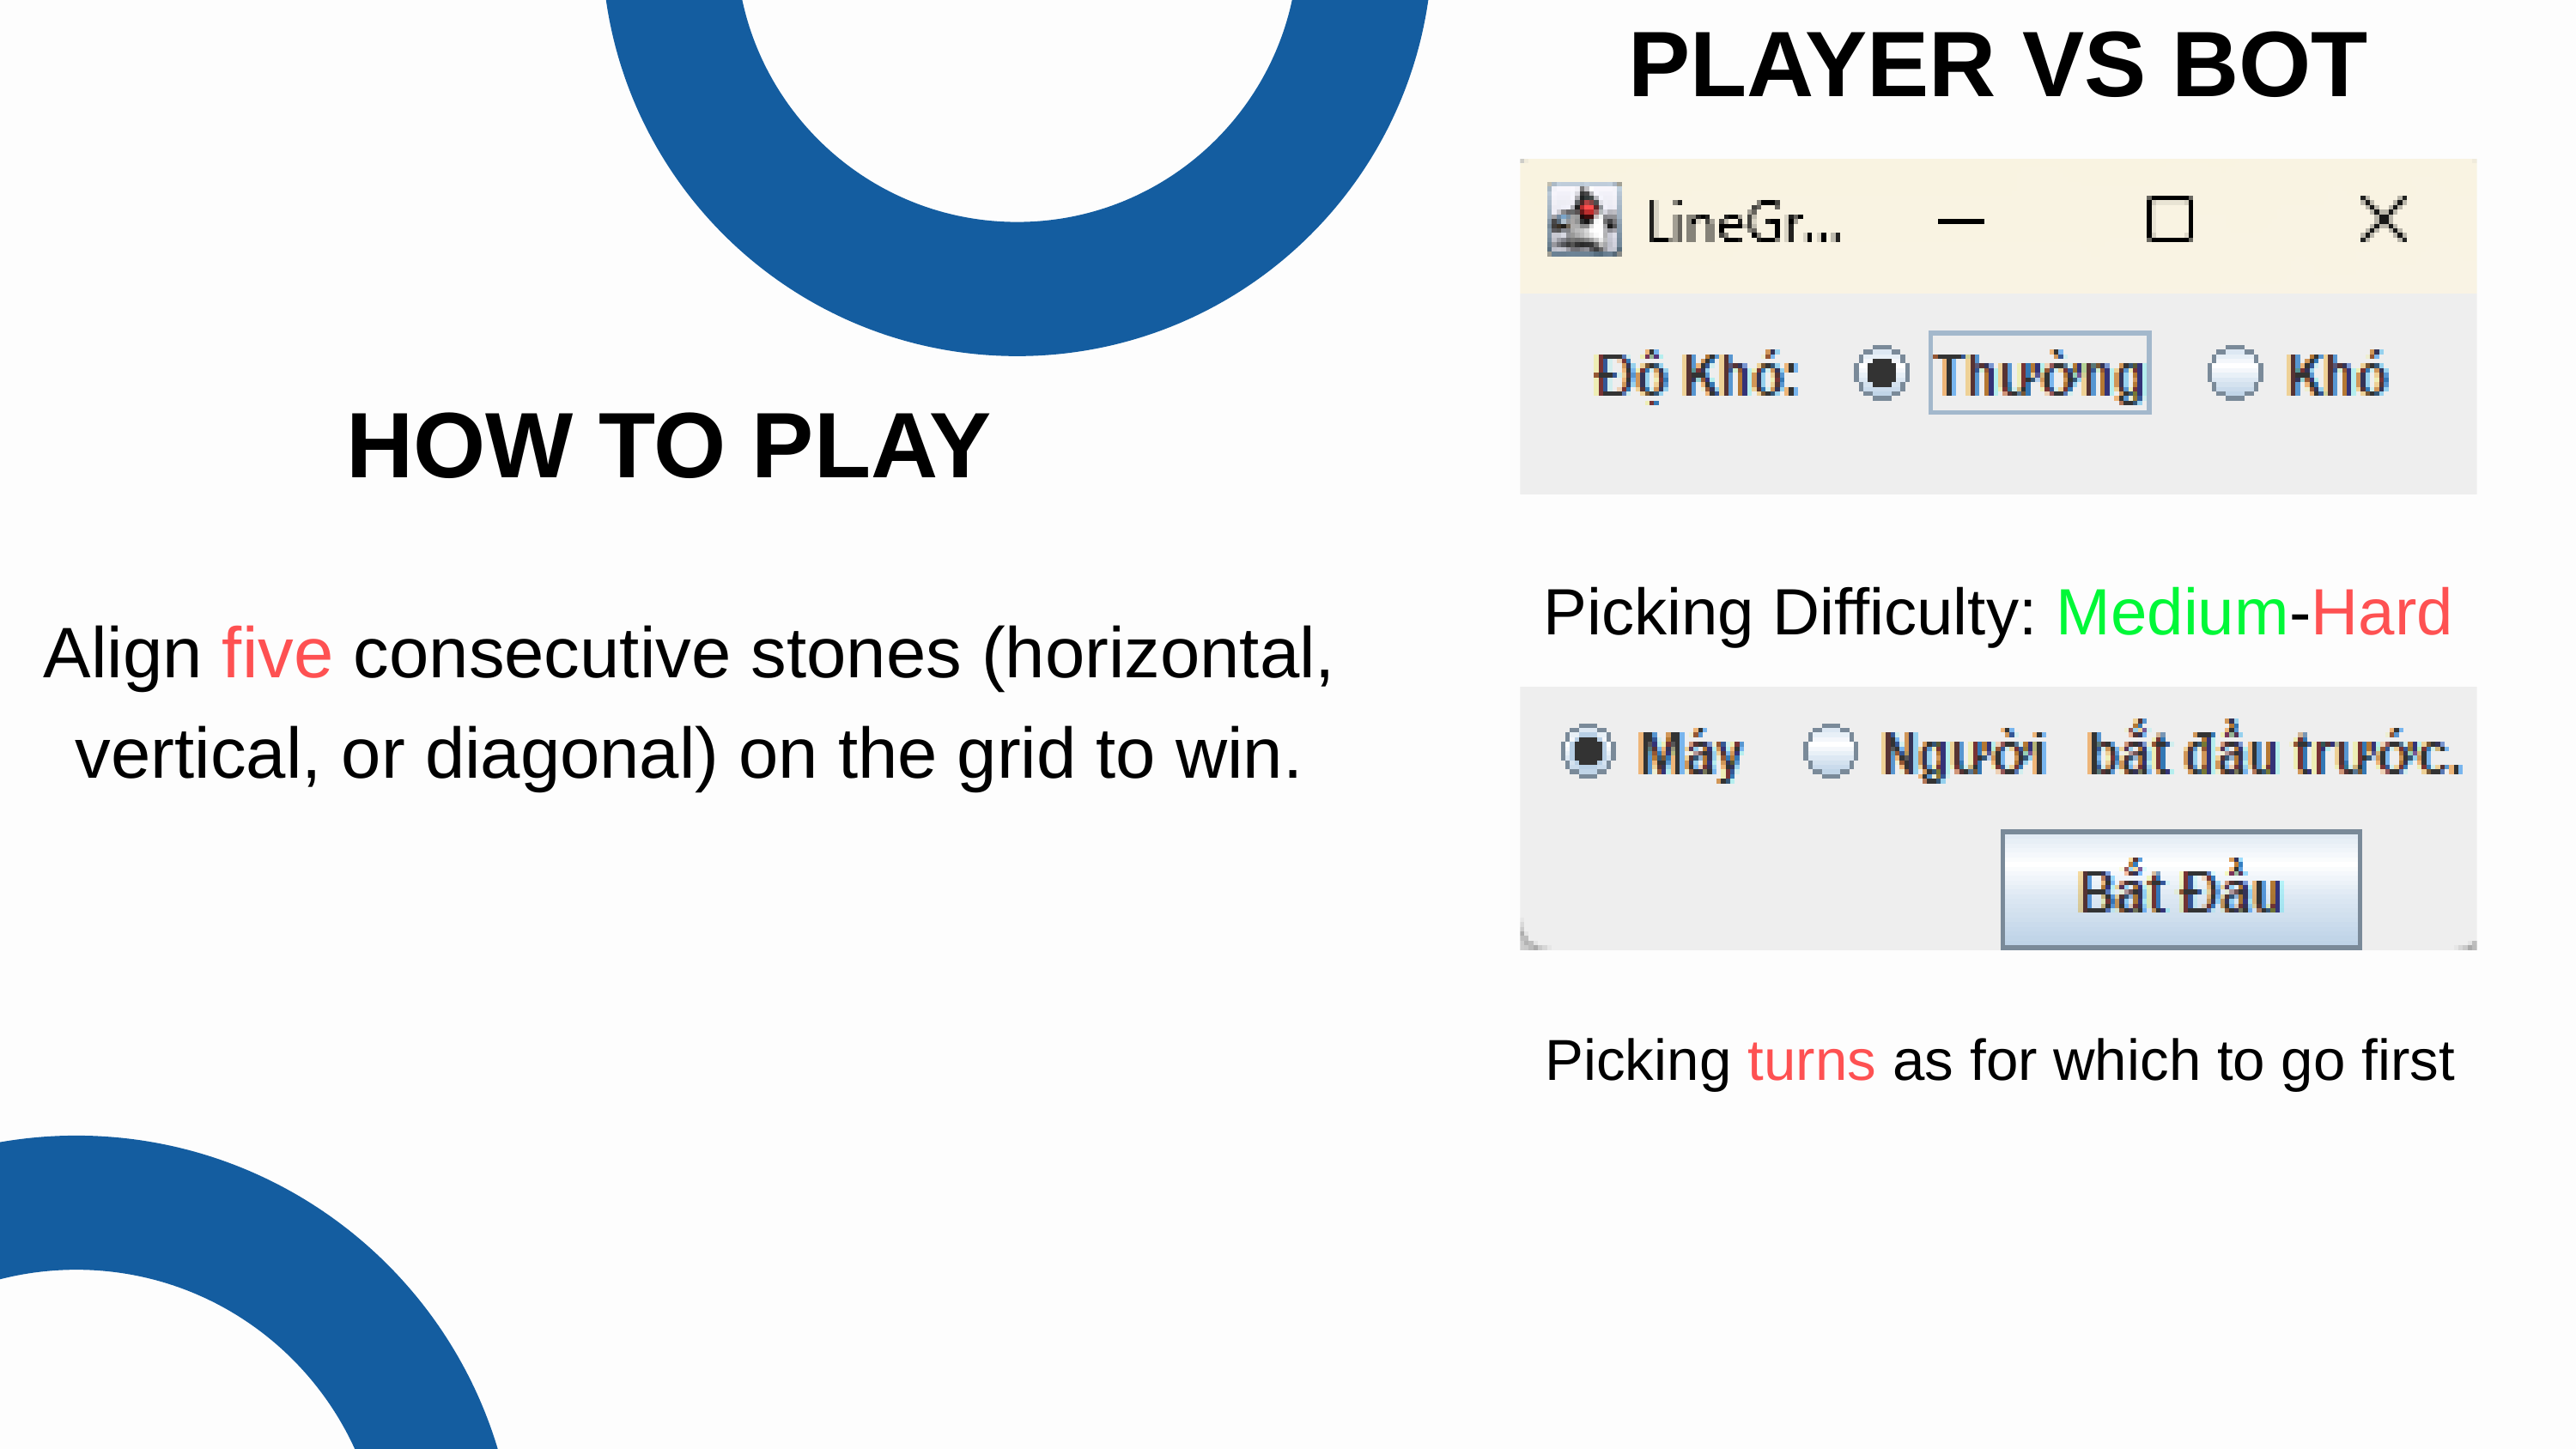

PLAYER VS BOT

HOW TO PLAY
Picking Difficulty: Medium-Hard
Align five consecutive stones (horizontal, vertical, or diagonal) on the grid to win.

Picking turns as for which to go first